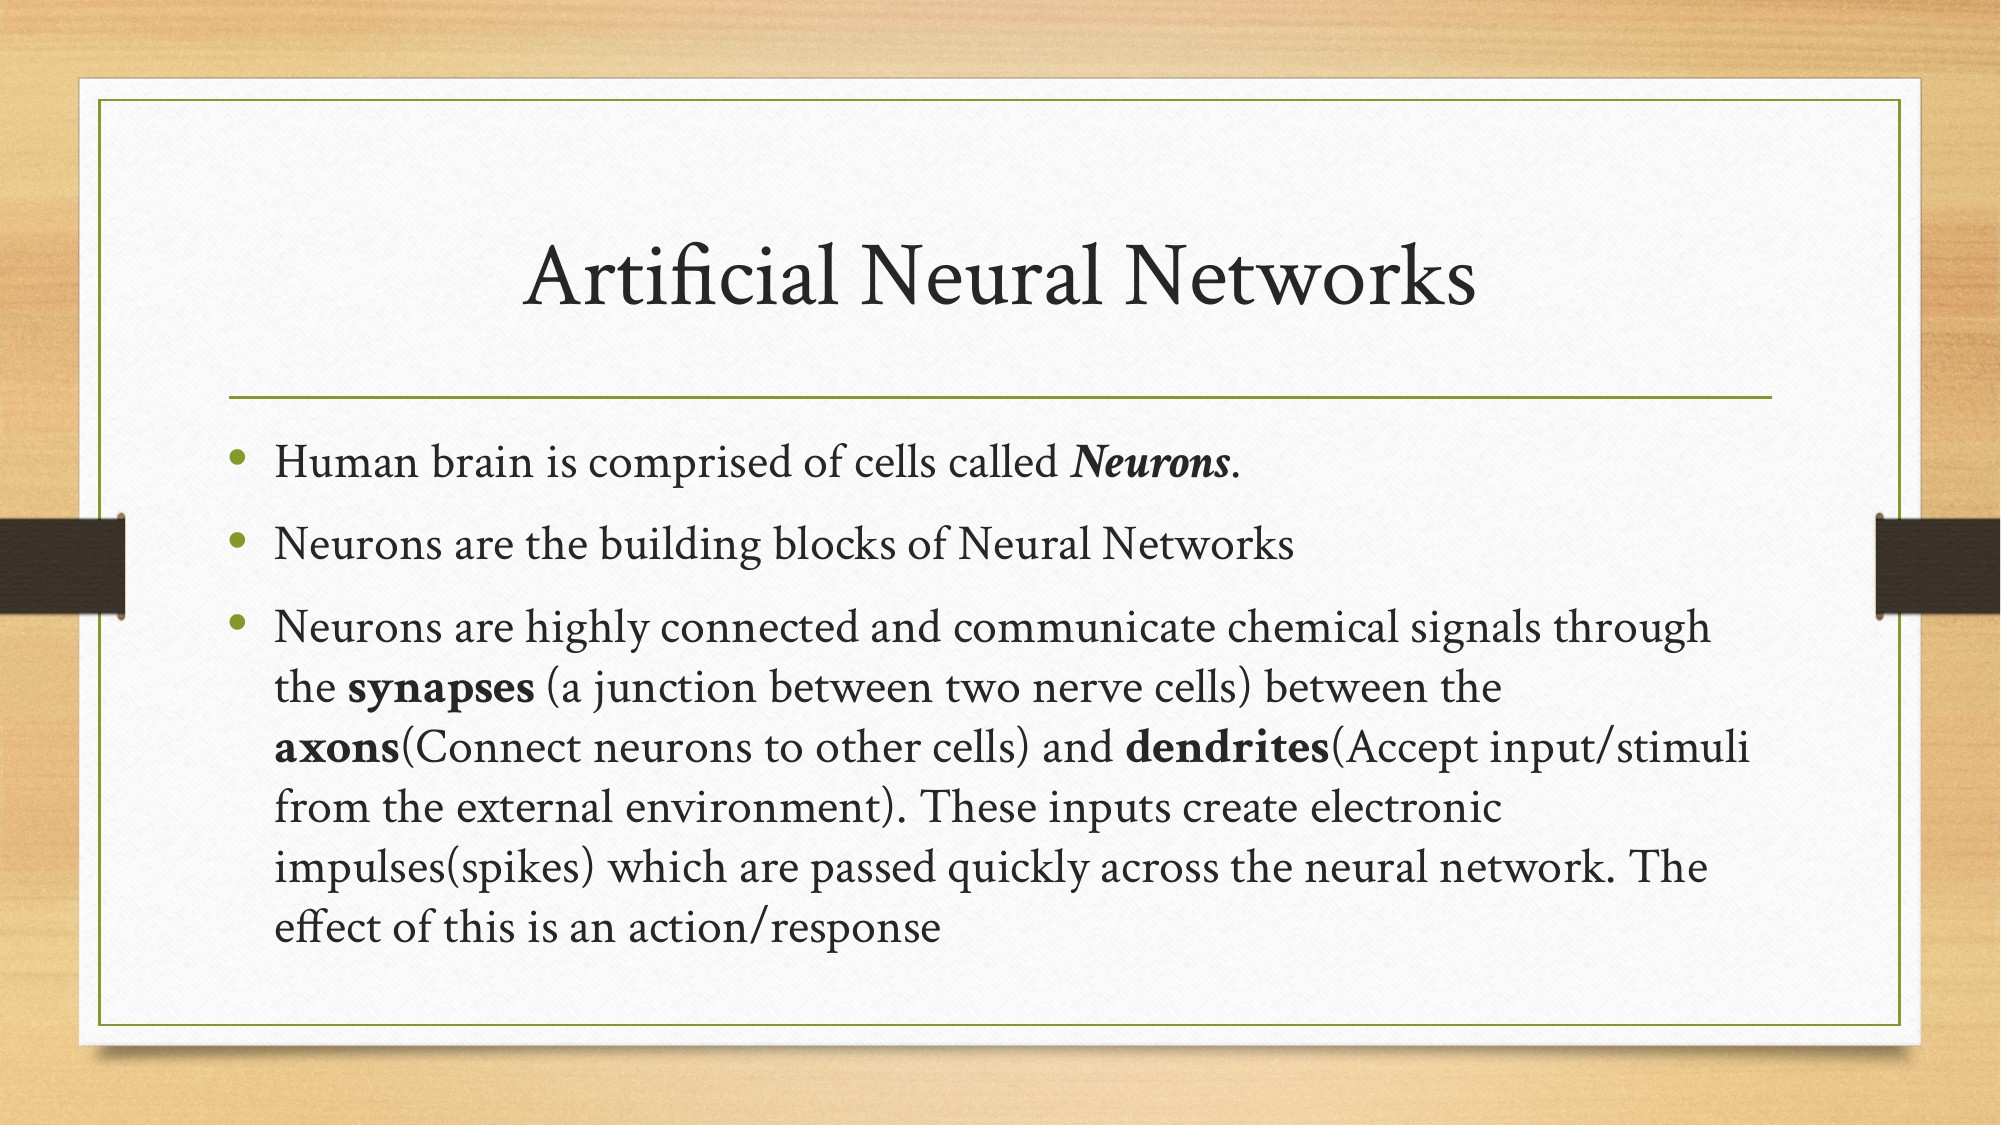

# Artificial Neural Networks
Human brain is comprised of cells called Neurons.
Neurons are the building blocks of Neural Networks
Neurons are highly connected and communicate chemical signals through the synapses (a junction between two nerve cells) between the axons(Connect neurons to other cells) and dendrites(Accept input/stimuli from the external environment). These inputs create electronic impulses(spikes) which are passed quickly across the neural network. The effect of this is an action/response